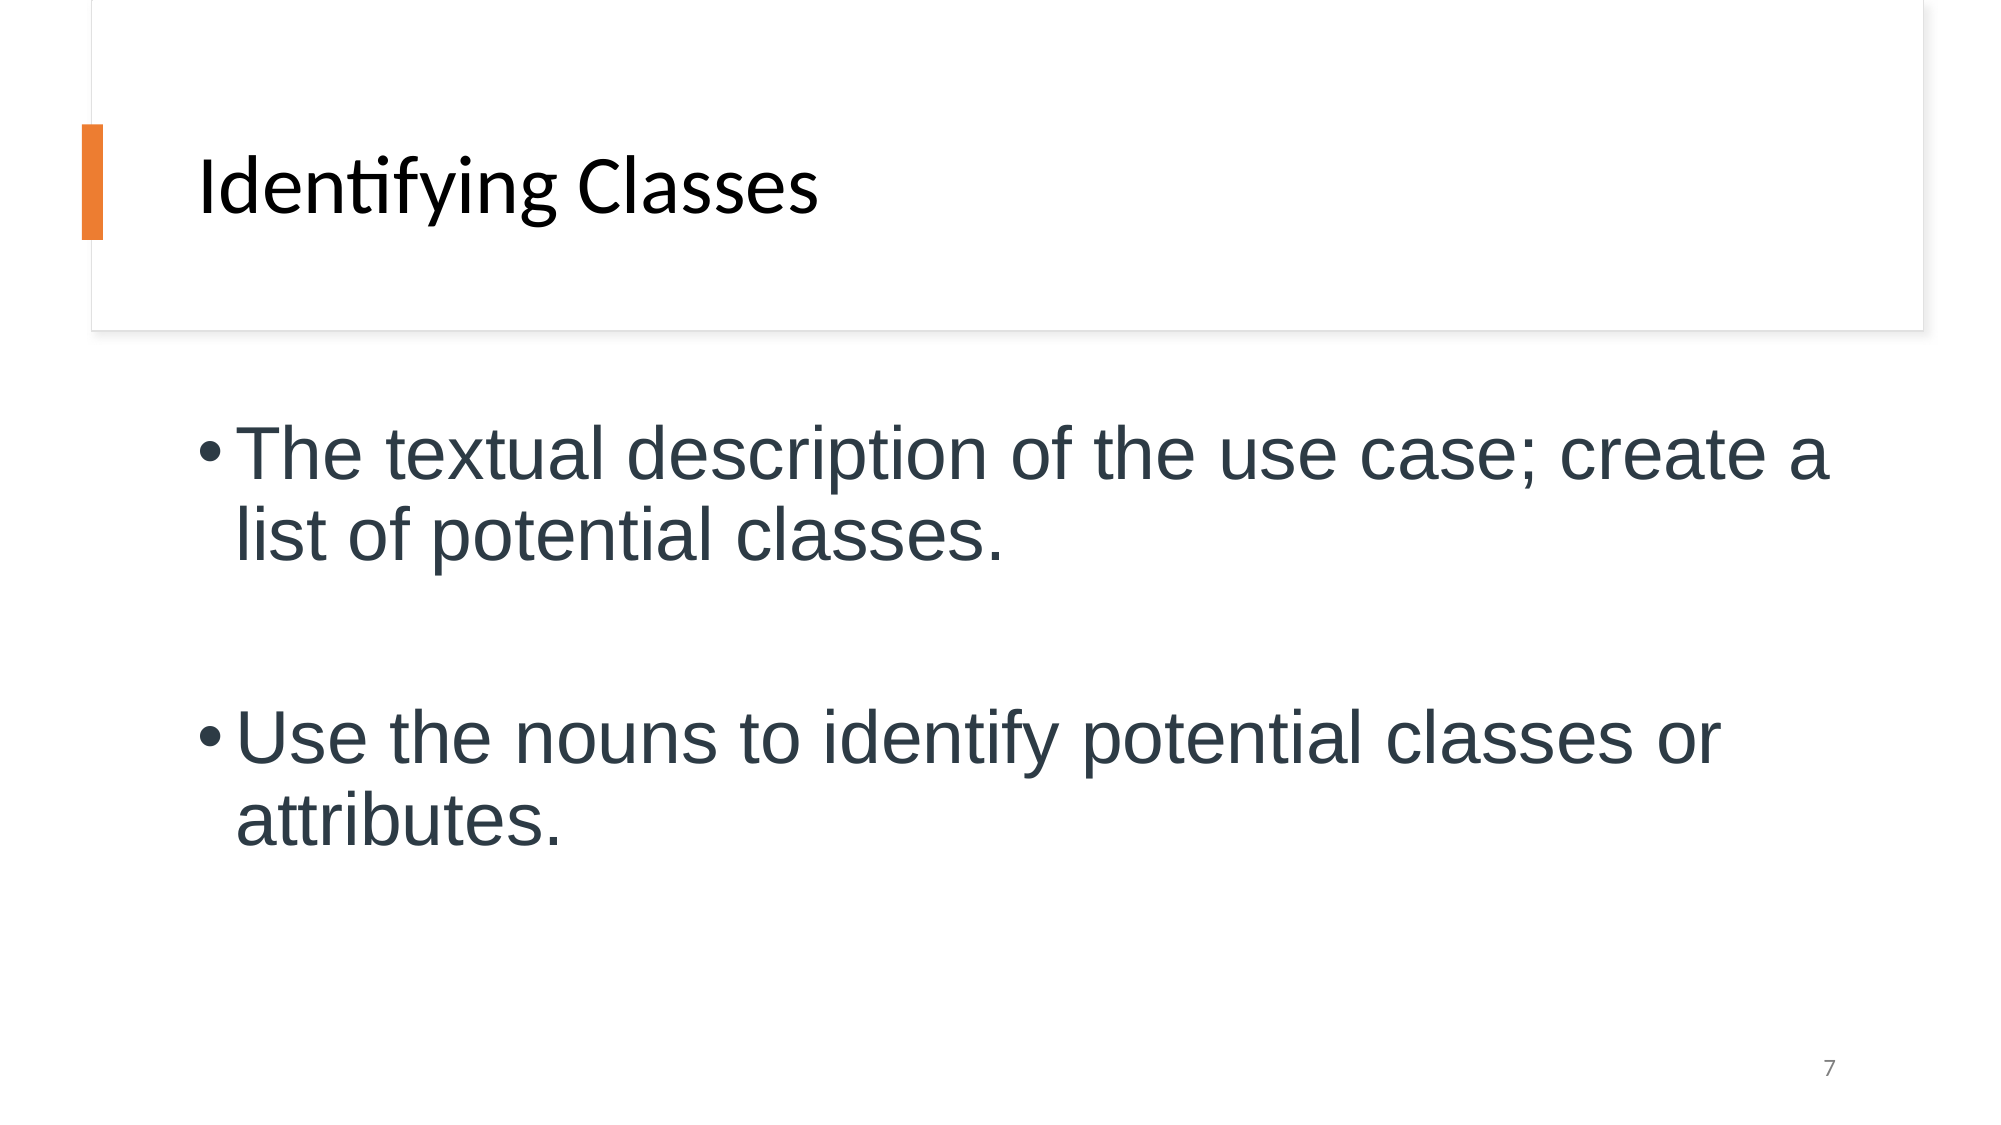

# Identifying Classes

The textual description of the use case; create a list of potential classes.

Use the nouns to identify potential classes or attributes.

7